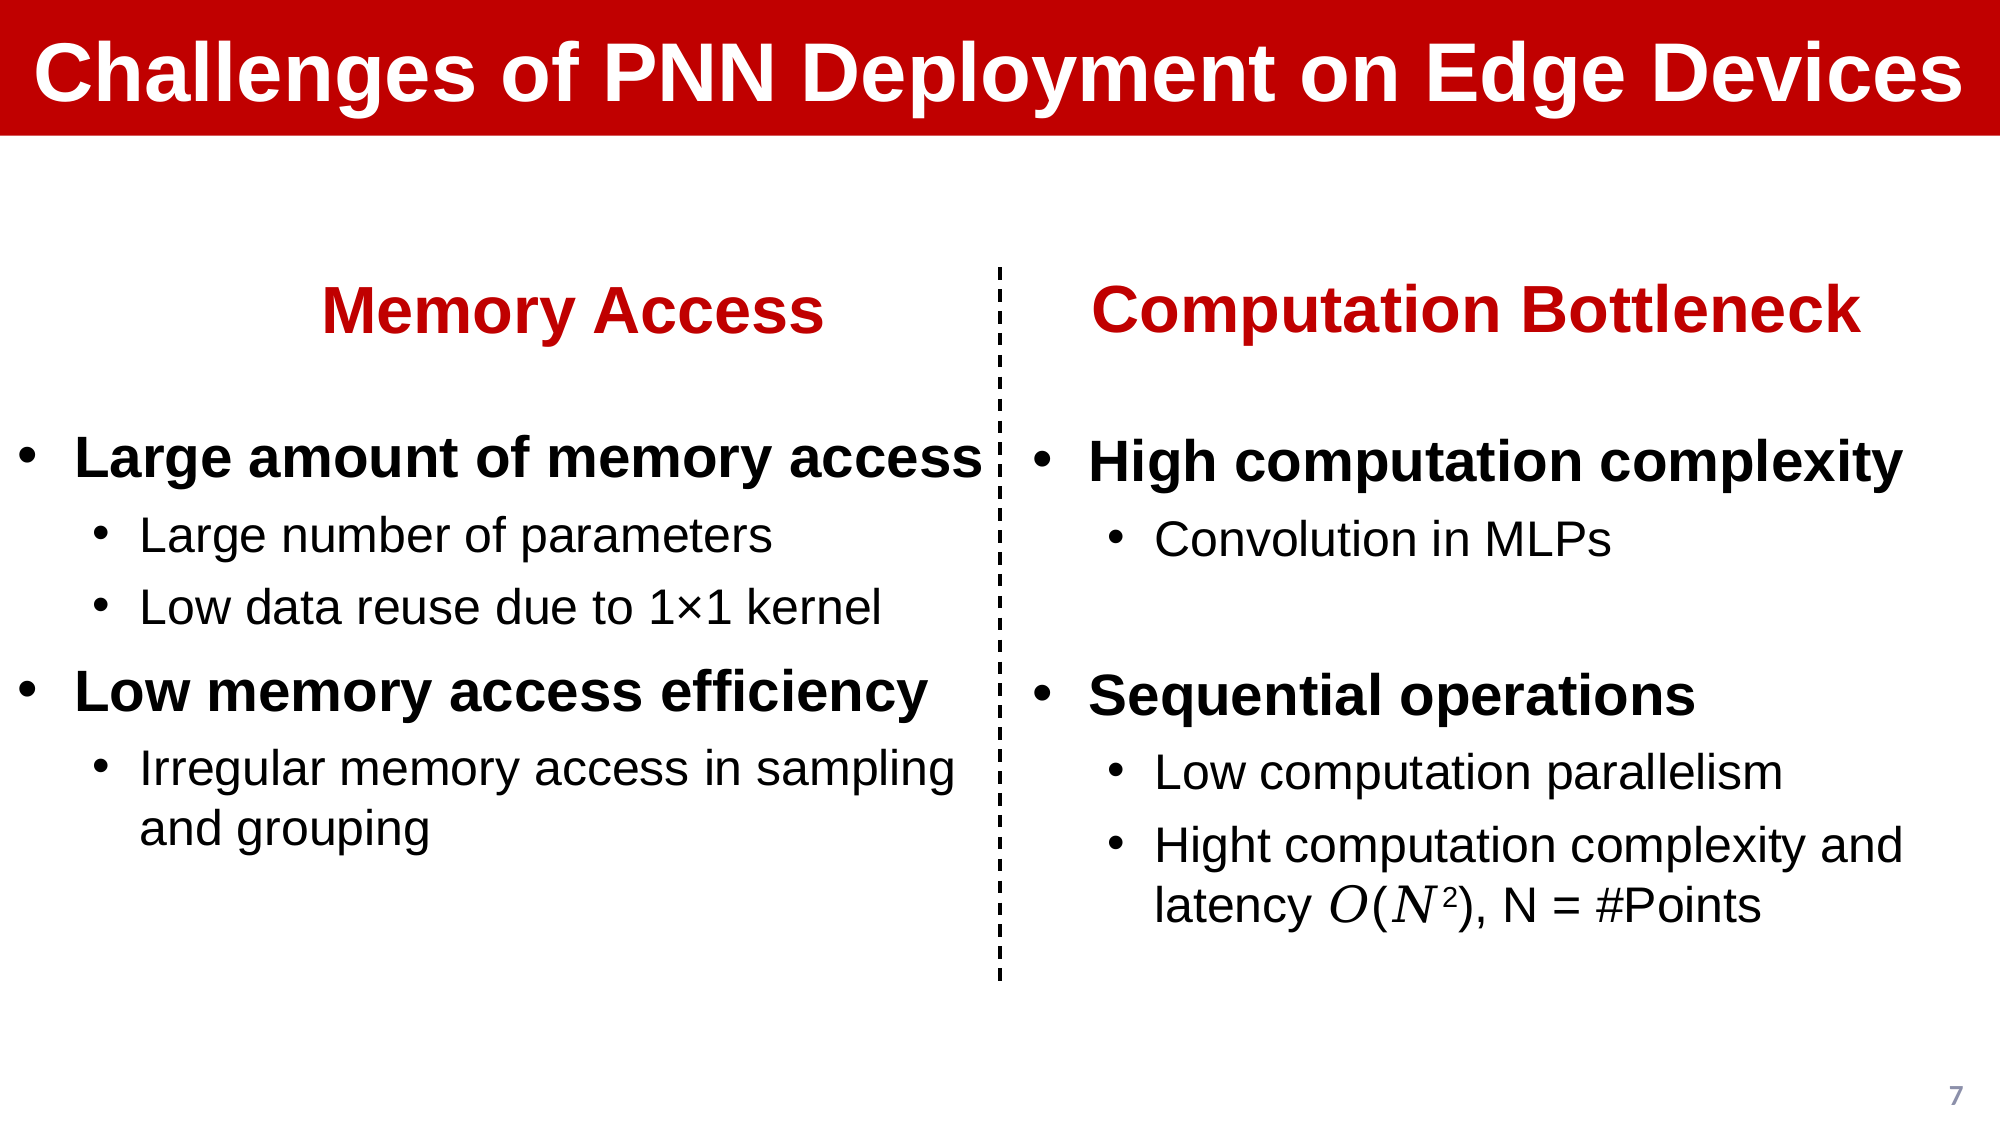

# Challenges of PNN Deployment on Edge Devices
Computation Bottleneck
Memory Access
Large amount of memory access
Large number of parameters
Low data reuse due to 1×1 kernel
Low memory access efficiency
Irregular memory access in sampling and grouping
High computation complexity
Convolution in MLPs

Sequential operations
Low computation parallelism
Hight computation complexity and latency 𝑂(𝑁2), N = #Points

7